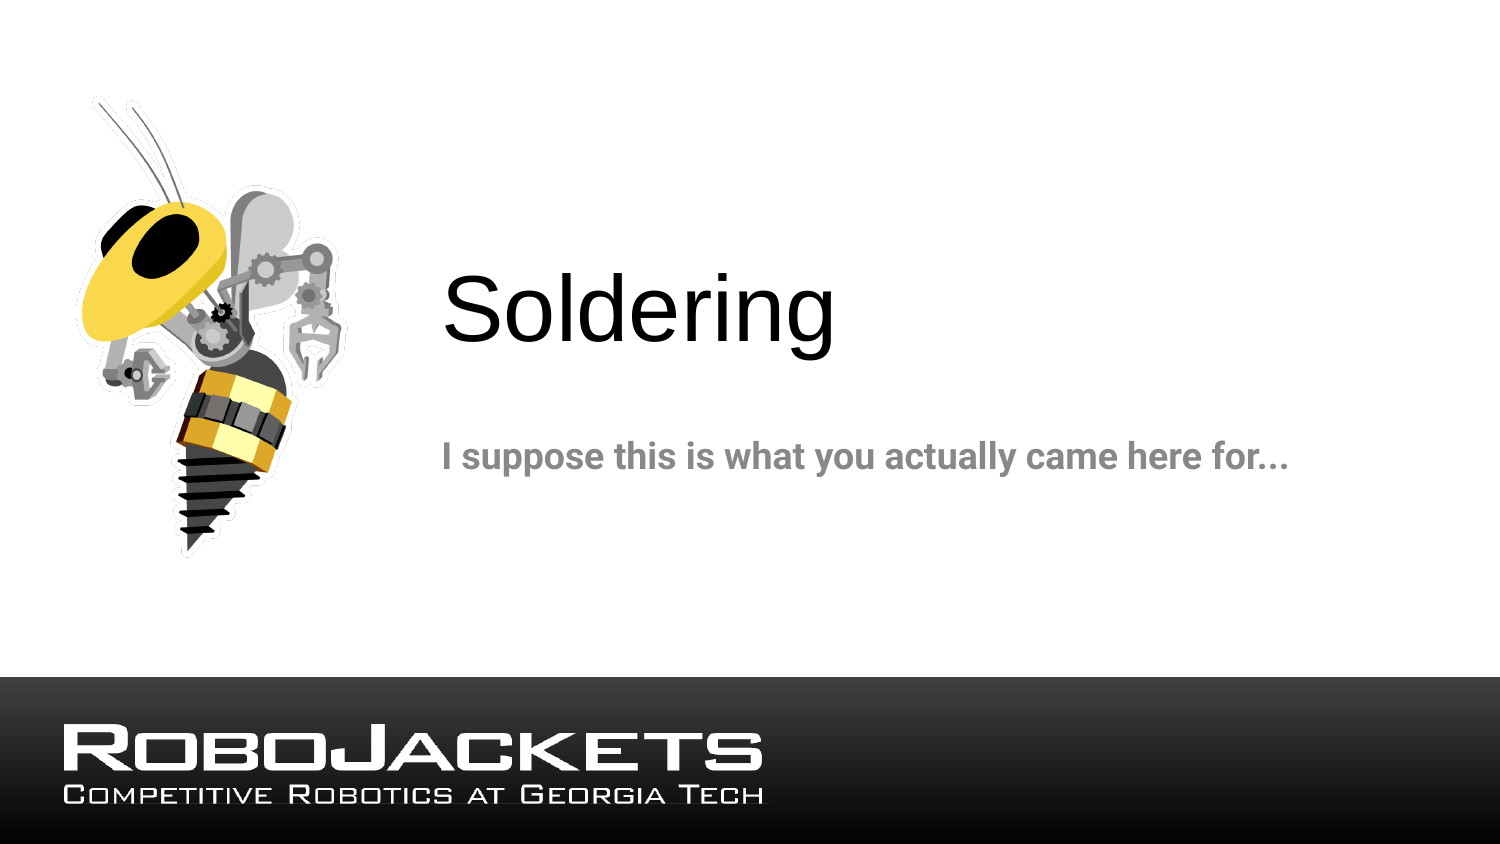

# Soldering
I suppose this is what you actually came here for...